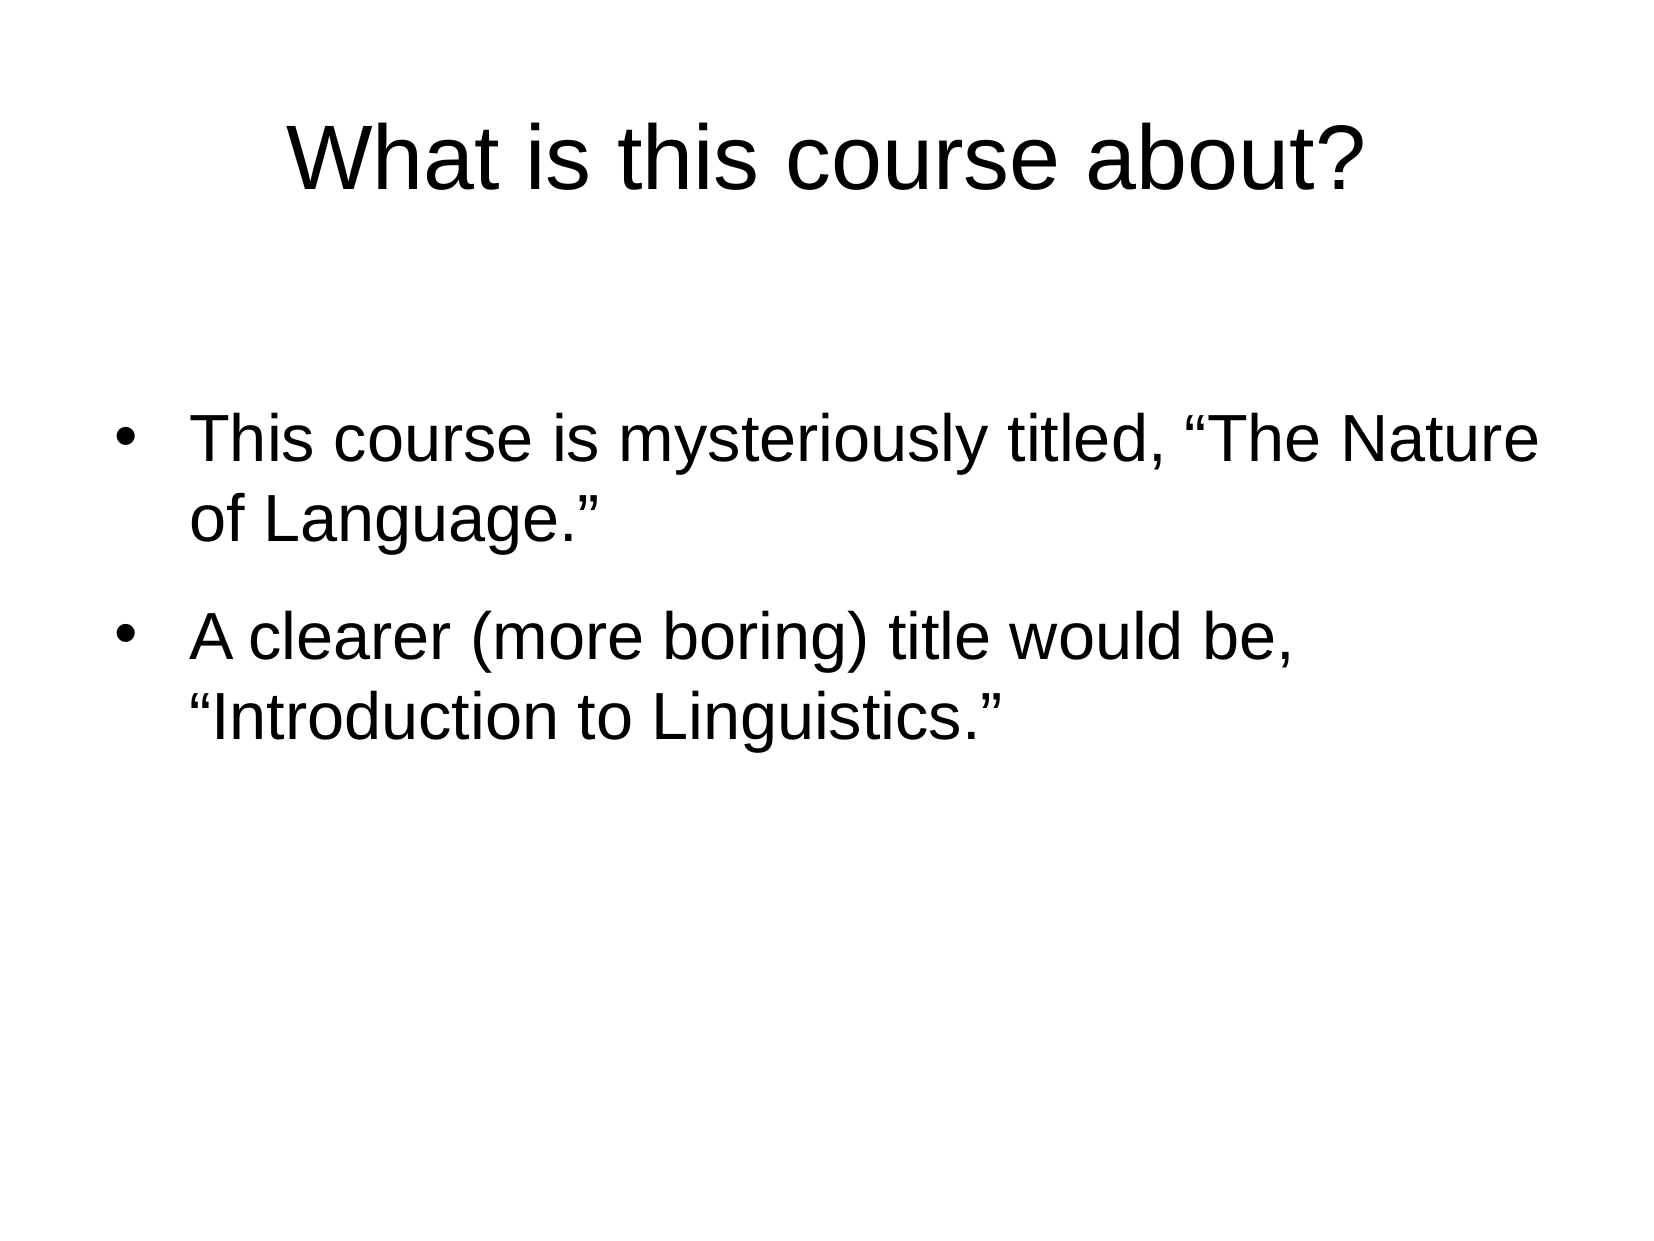

What is this course about?
This course is mysteriously titled, “The Nature of Language.”
A clearer (more boring) title would be, “Introduction to Linguistics.”